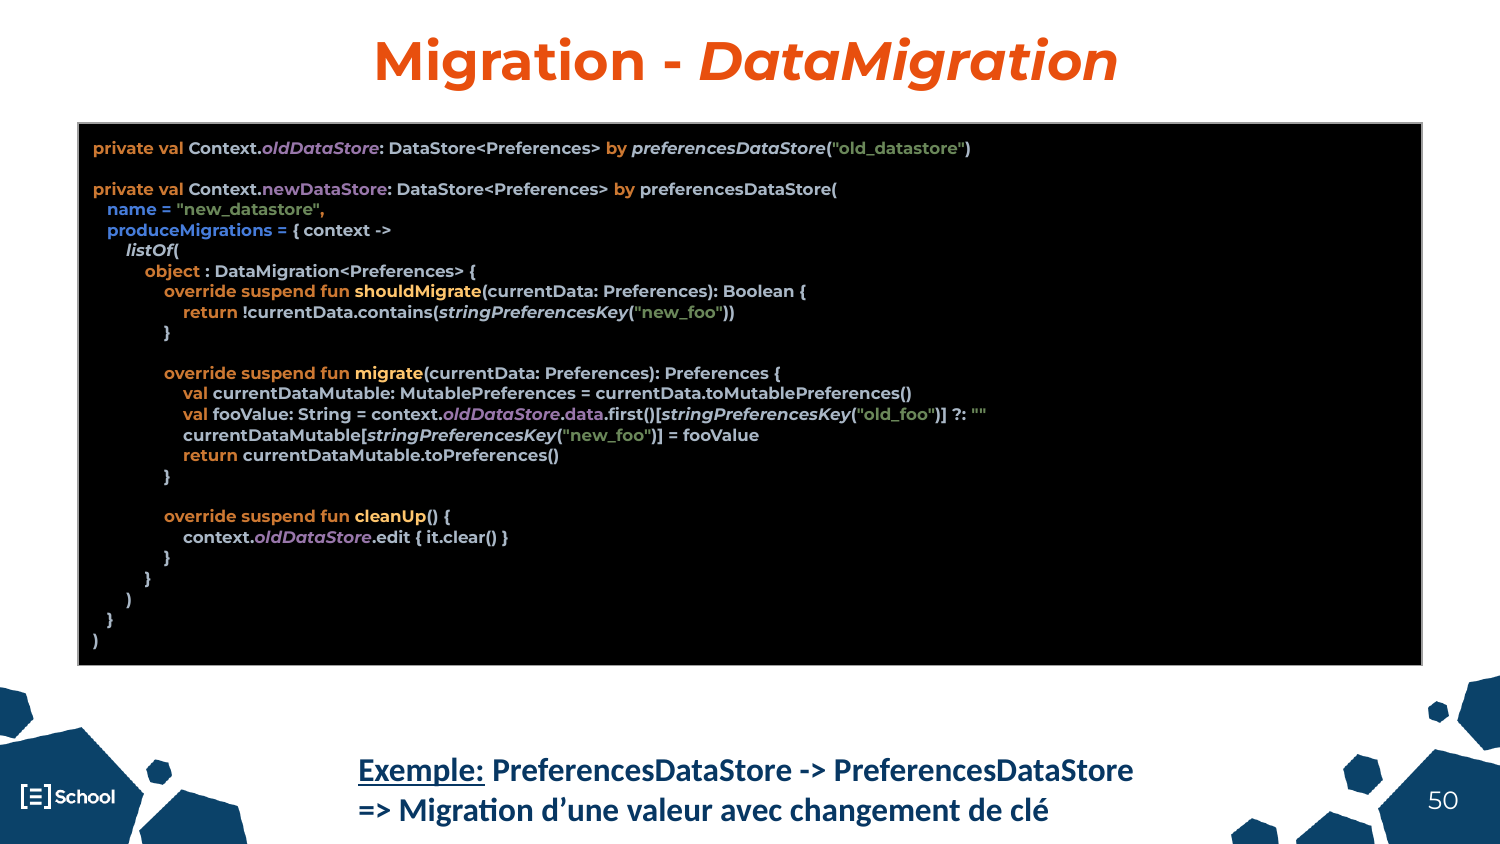

Migration - DataMigration

| private val Context.oldDataStore: DataStore<Preferences> by preferencesDataStore("old\_datastore") private val Context.newDataStore: DataStore<Preferences> by preferencesDataStore( name = "new\_datastore", produceMigrations = { context -> listOf( object : DataMigration<Preferences> { override suspend fun shouldMigrate(currentData: Preferences): Boolean { return !currentData.contains(stringPreferencesKey("new\_foo")) } override suspend fun migrate(currentData: Preferences): Preferences { val currentDataMutable: MutablePreferences = currentData.toMutablePreferences() val fooValue: String = context.oldDataStore.data.first()[stringPreferencesKey("old\_foo")] ?: "" currentDataMutable[stringPreferencesKey("new\_foo")] = fooValue return currentDataMutable.toPreferences() } override suspend fun cleanUp() { context.oldDataStore.edit { it.clear() } } } ) } ) |
| --- |
Exemple: PreferencesDataStore -> PreferencesDataStore
=> Migration d’une valeur avec changement de clé
50